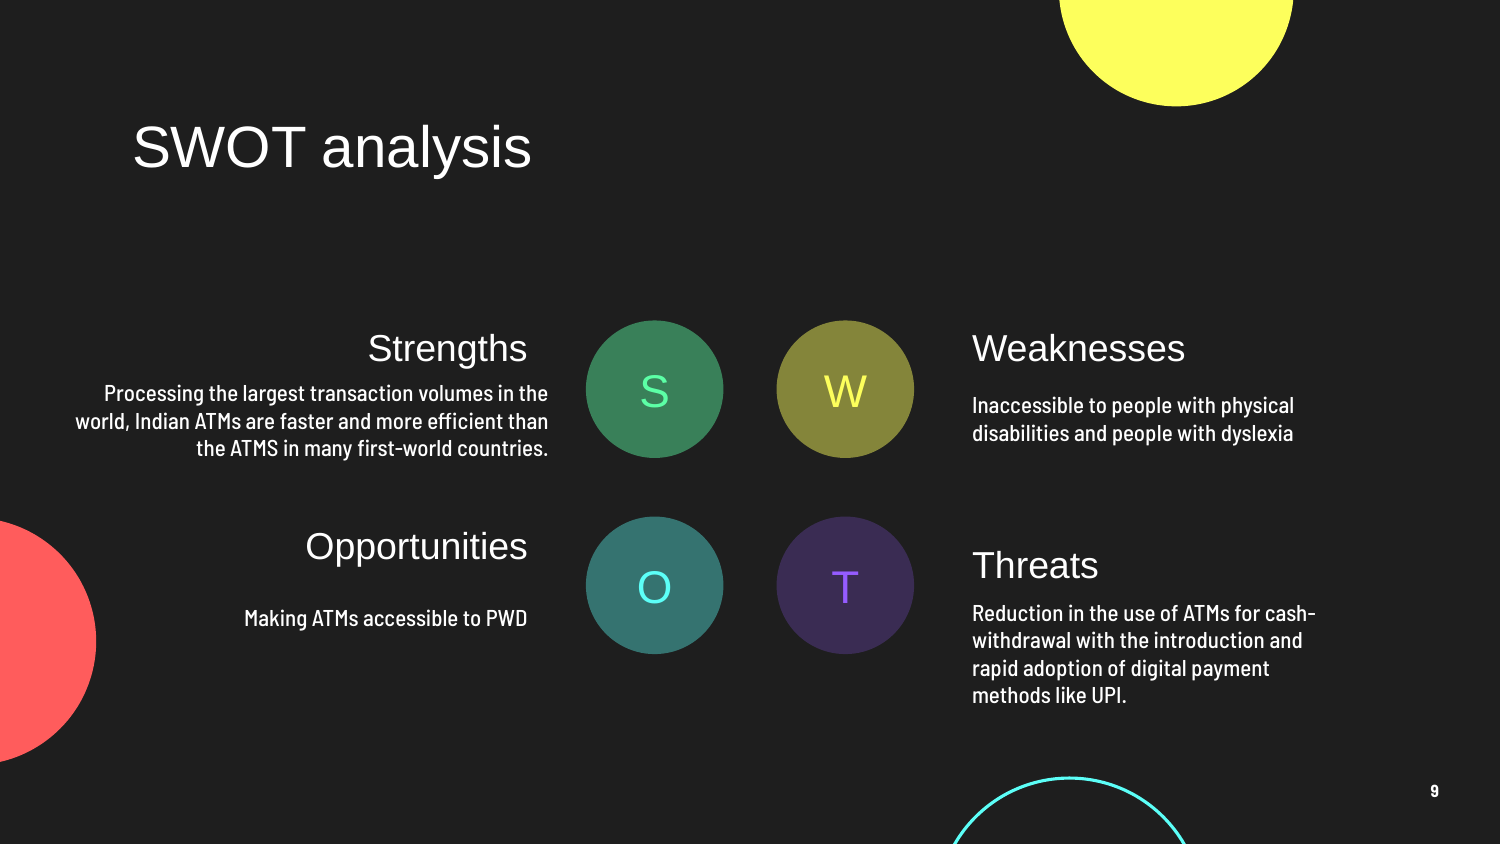

# SWOT analysis
S
W
Strengths
Weaknesses
Processing the largest transaction volumes in the world, Indian ATMs are faster and more efficient than the ATMS in many first-world countries.
Inaccessible to people with physical disabilities and people with dyslexia
O
T
Opportunities
Threats
Making ATMs accessible to PWD
Reduction in the use of ATMs for cash-withdrawal with the introduction and rapid adoption of digital payment methods like UPI.
9